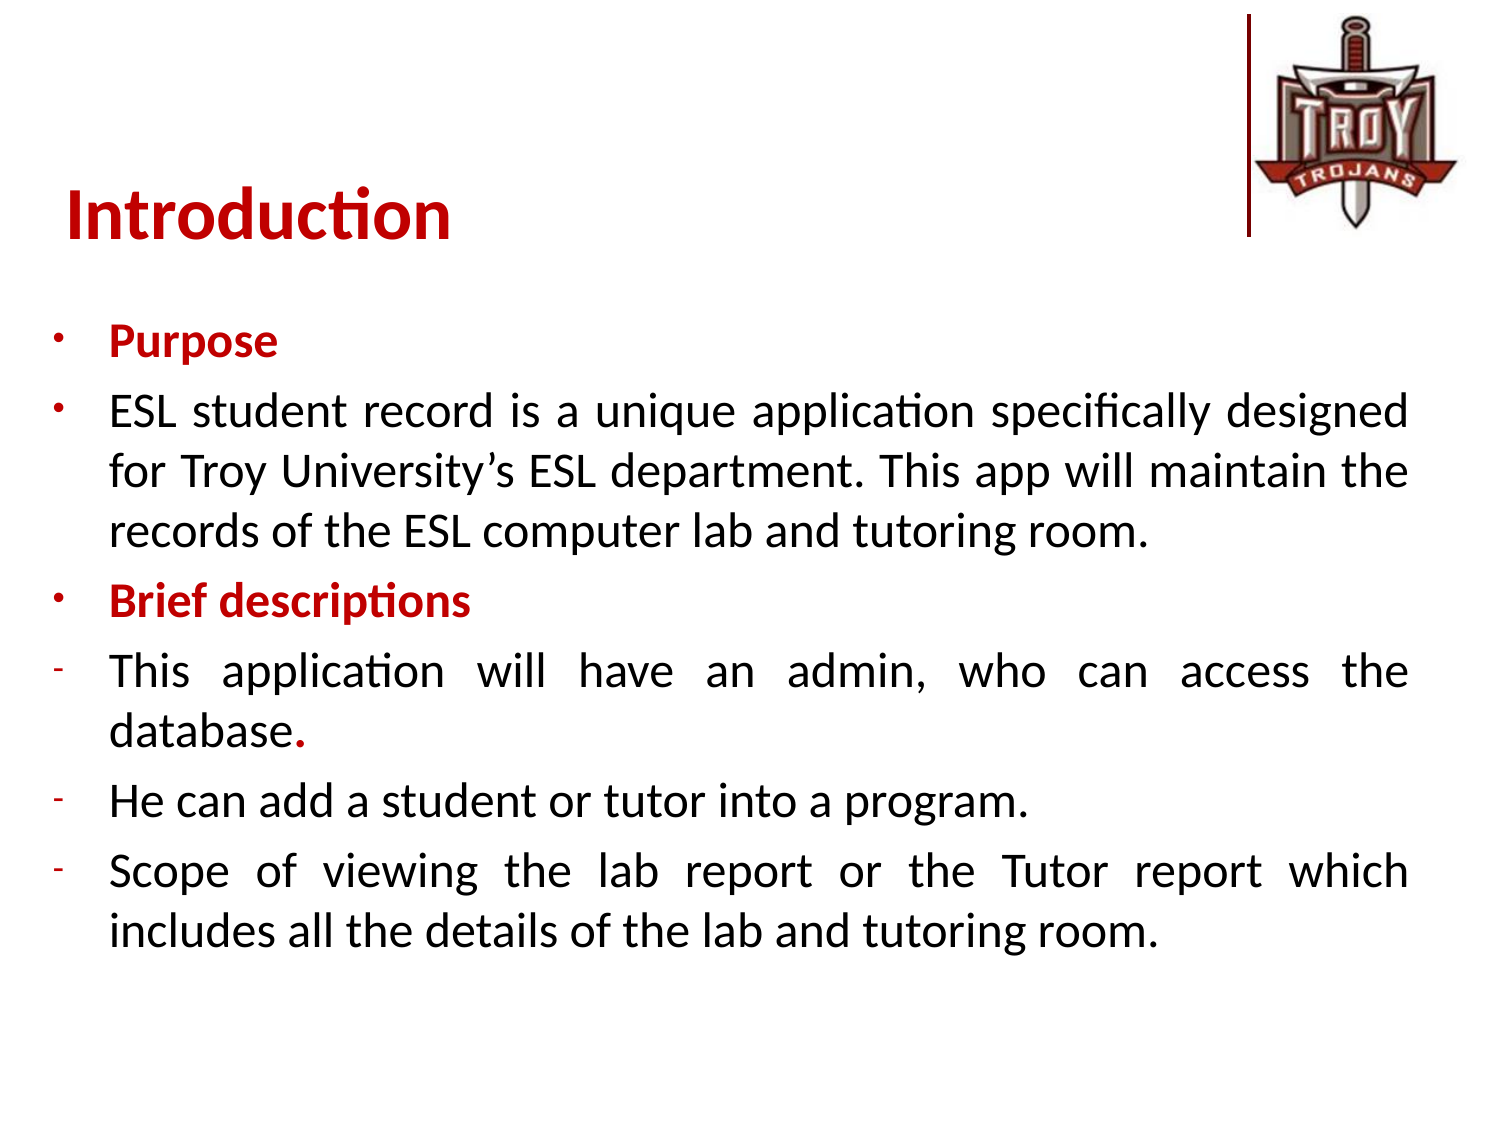

# Introduction
Purpose
ESL student record is a unique application specifically designed for Troy University’s ESL department. This app will maintain the records of the ESL computer lab and tutoring room.
Brief descriptions
This application will have an admin, who can access the database.
He can add a student or tutor into a program.
Scope of viewing the lab report or the Tutor report which includes all the details of the lab and tutoring room.